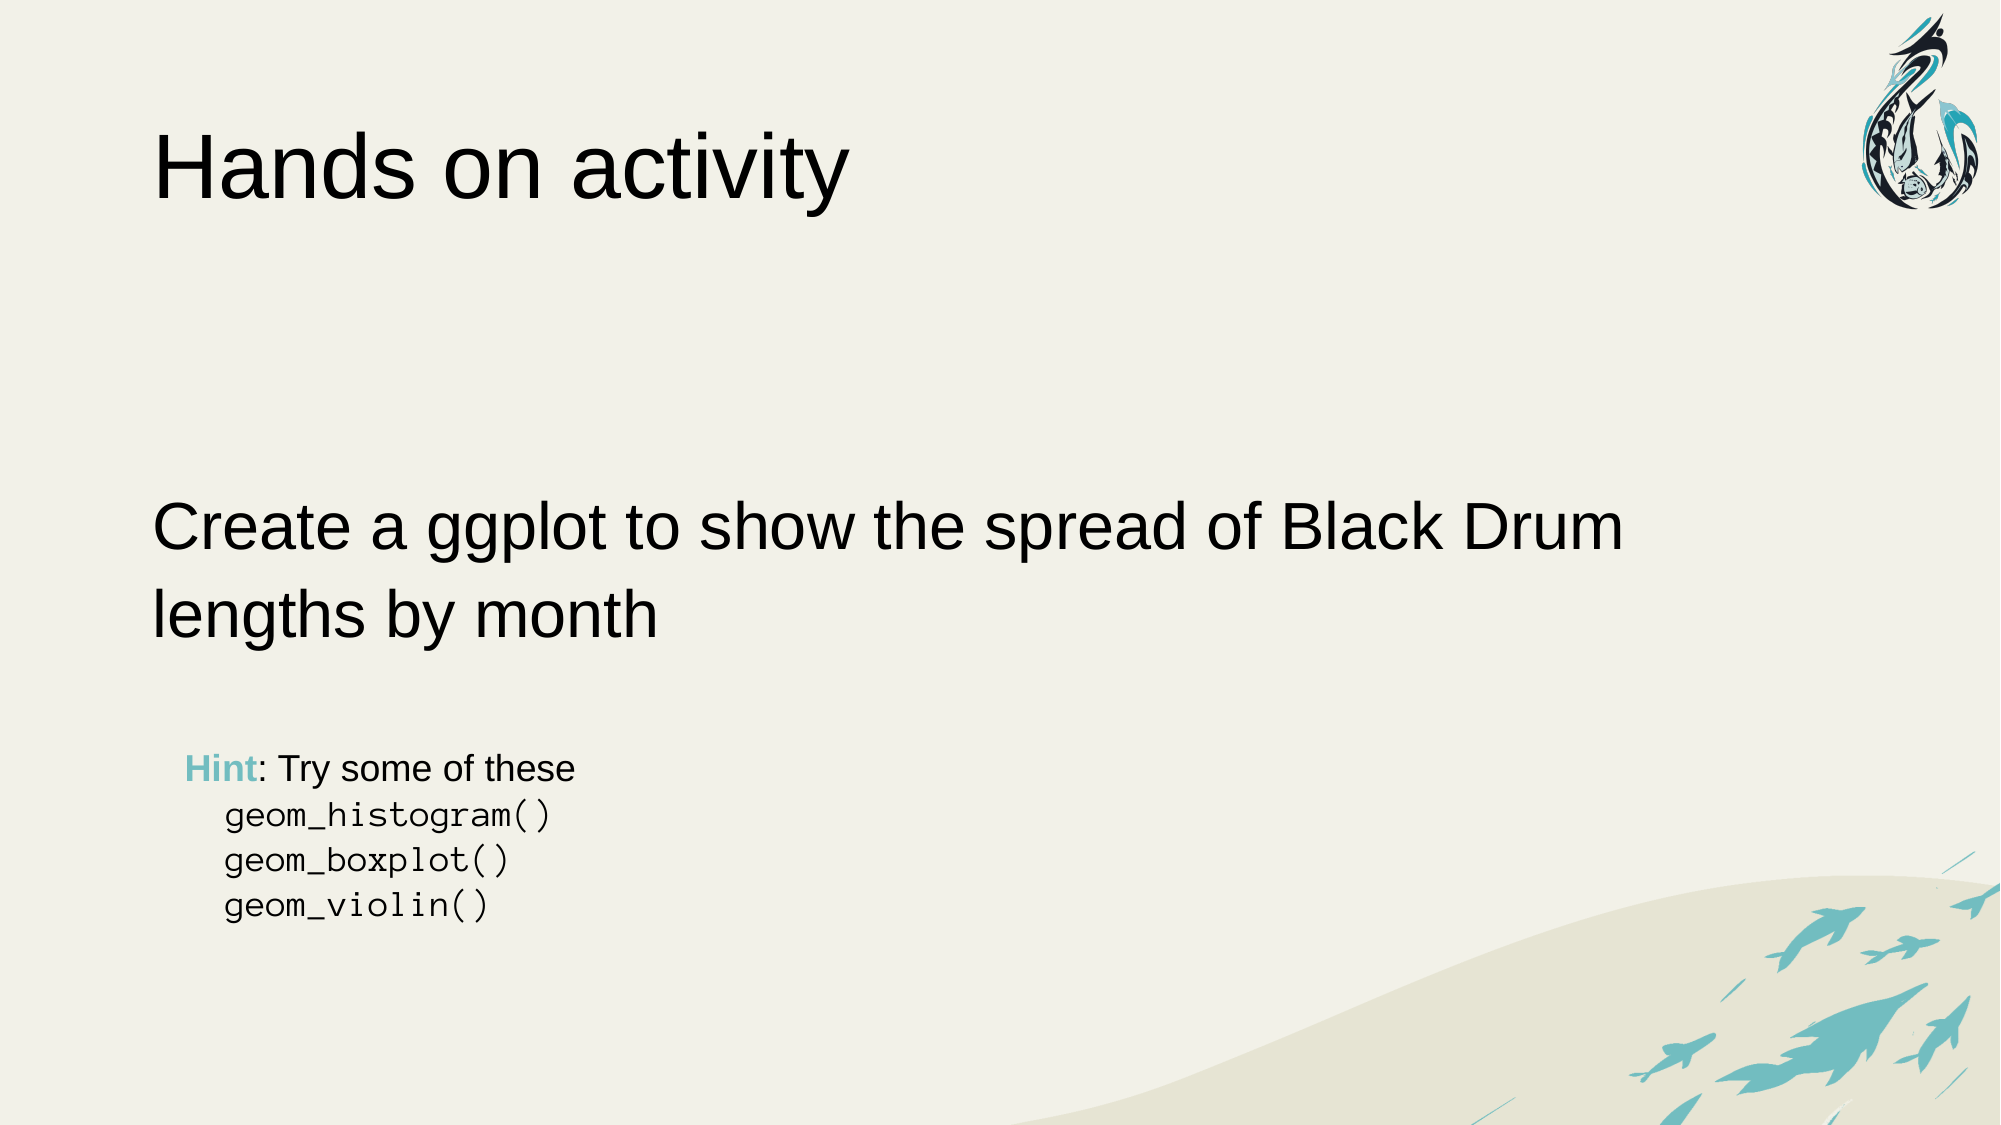

# Hands on activity
Create a ggplot to show the spread of Black Drum lengths by month
Hint: Try some of these
    geom_histogram()
  geom_boxplot()
  geom_violin()